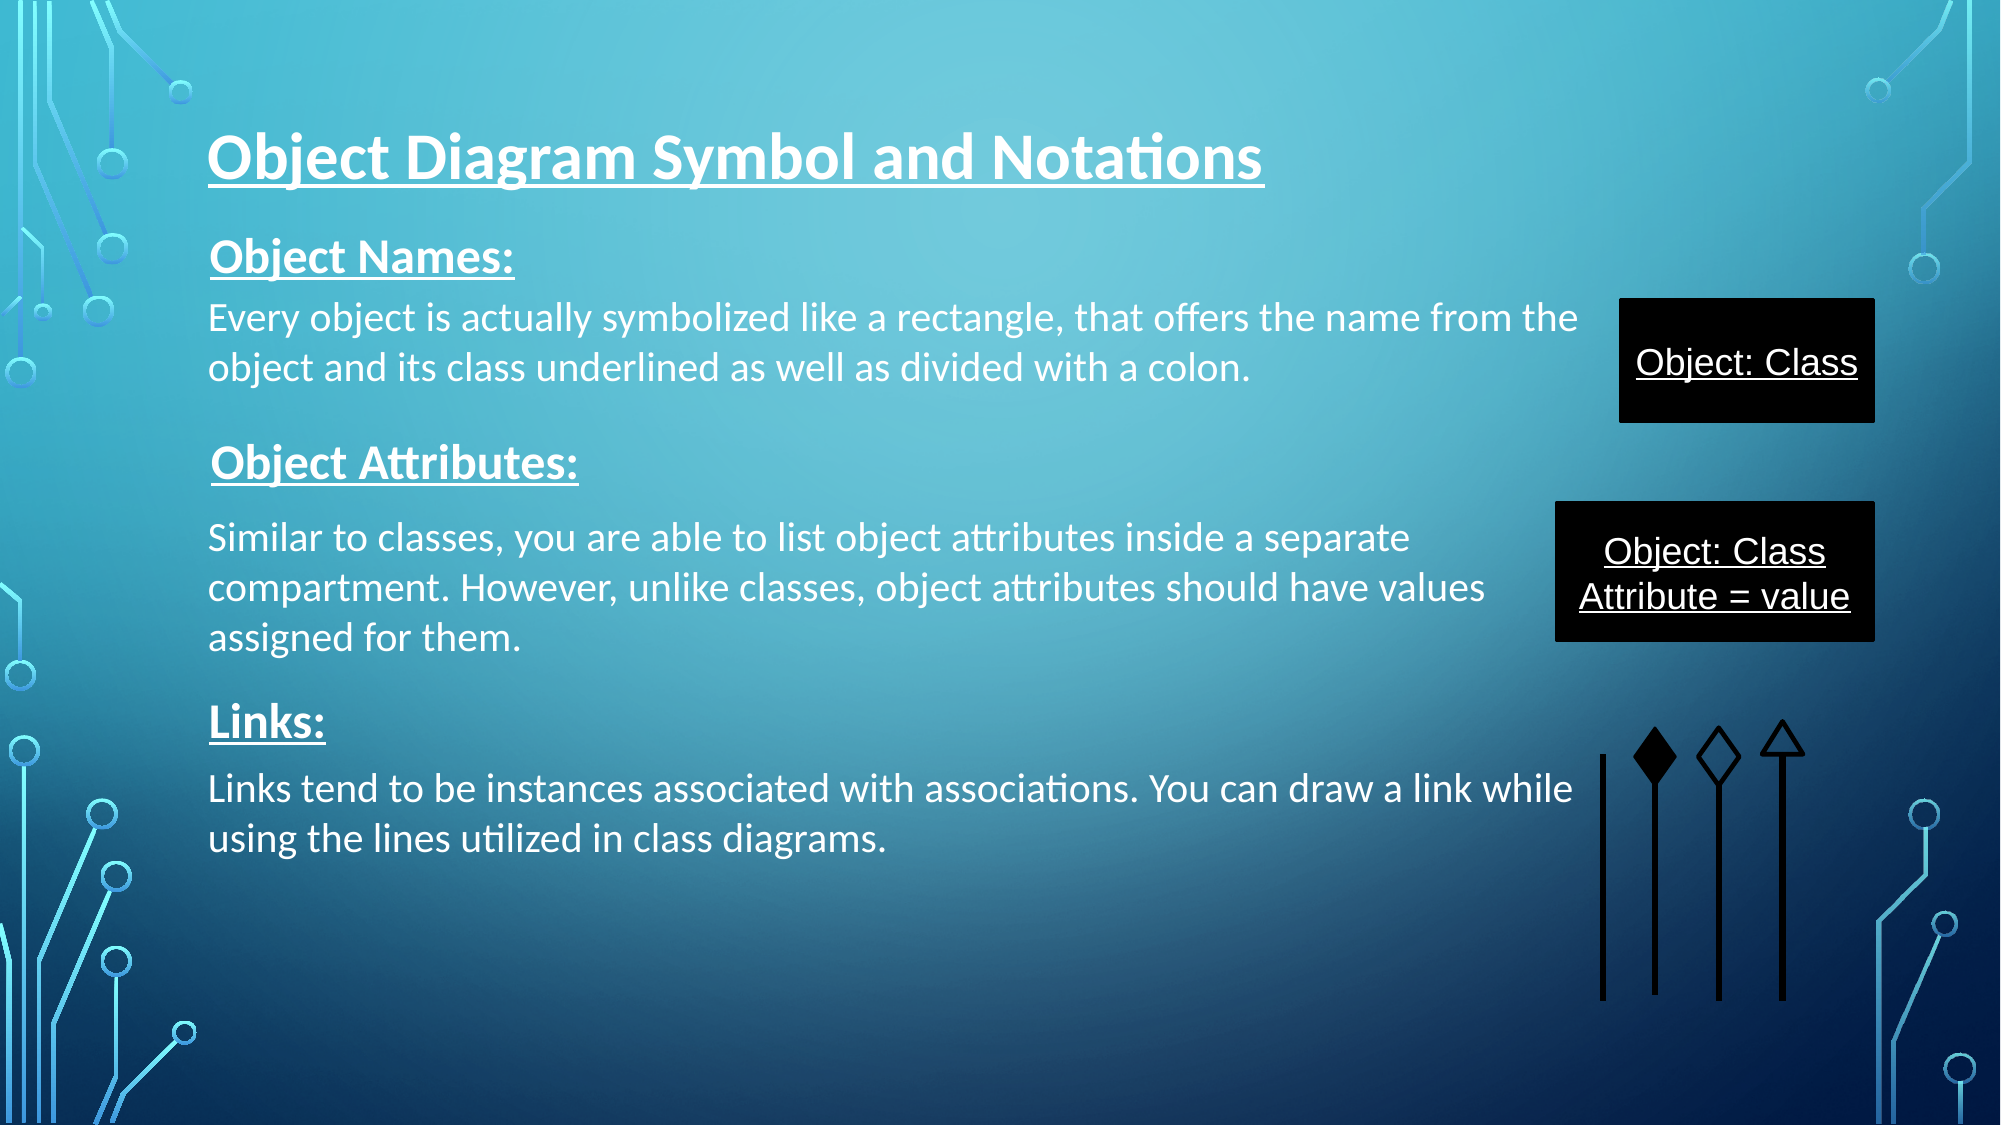

Object Diagram Symbol and Notations
Object Names:
Every object is actually symbolized like a rectangle, that offers the name from the object and its class underlined as well as divided with a colon.
Object: Class
Object Attributes:
Similar to classes, you are able to list object attributes inside a separate compartment. However, unlike classes, object attributes should have values assigned for them.
Object: Class
Attribute = value
Links:

Links tend to be instances associated with associations. You can draw a link while using the lines utilized in class diagrams.